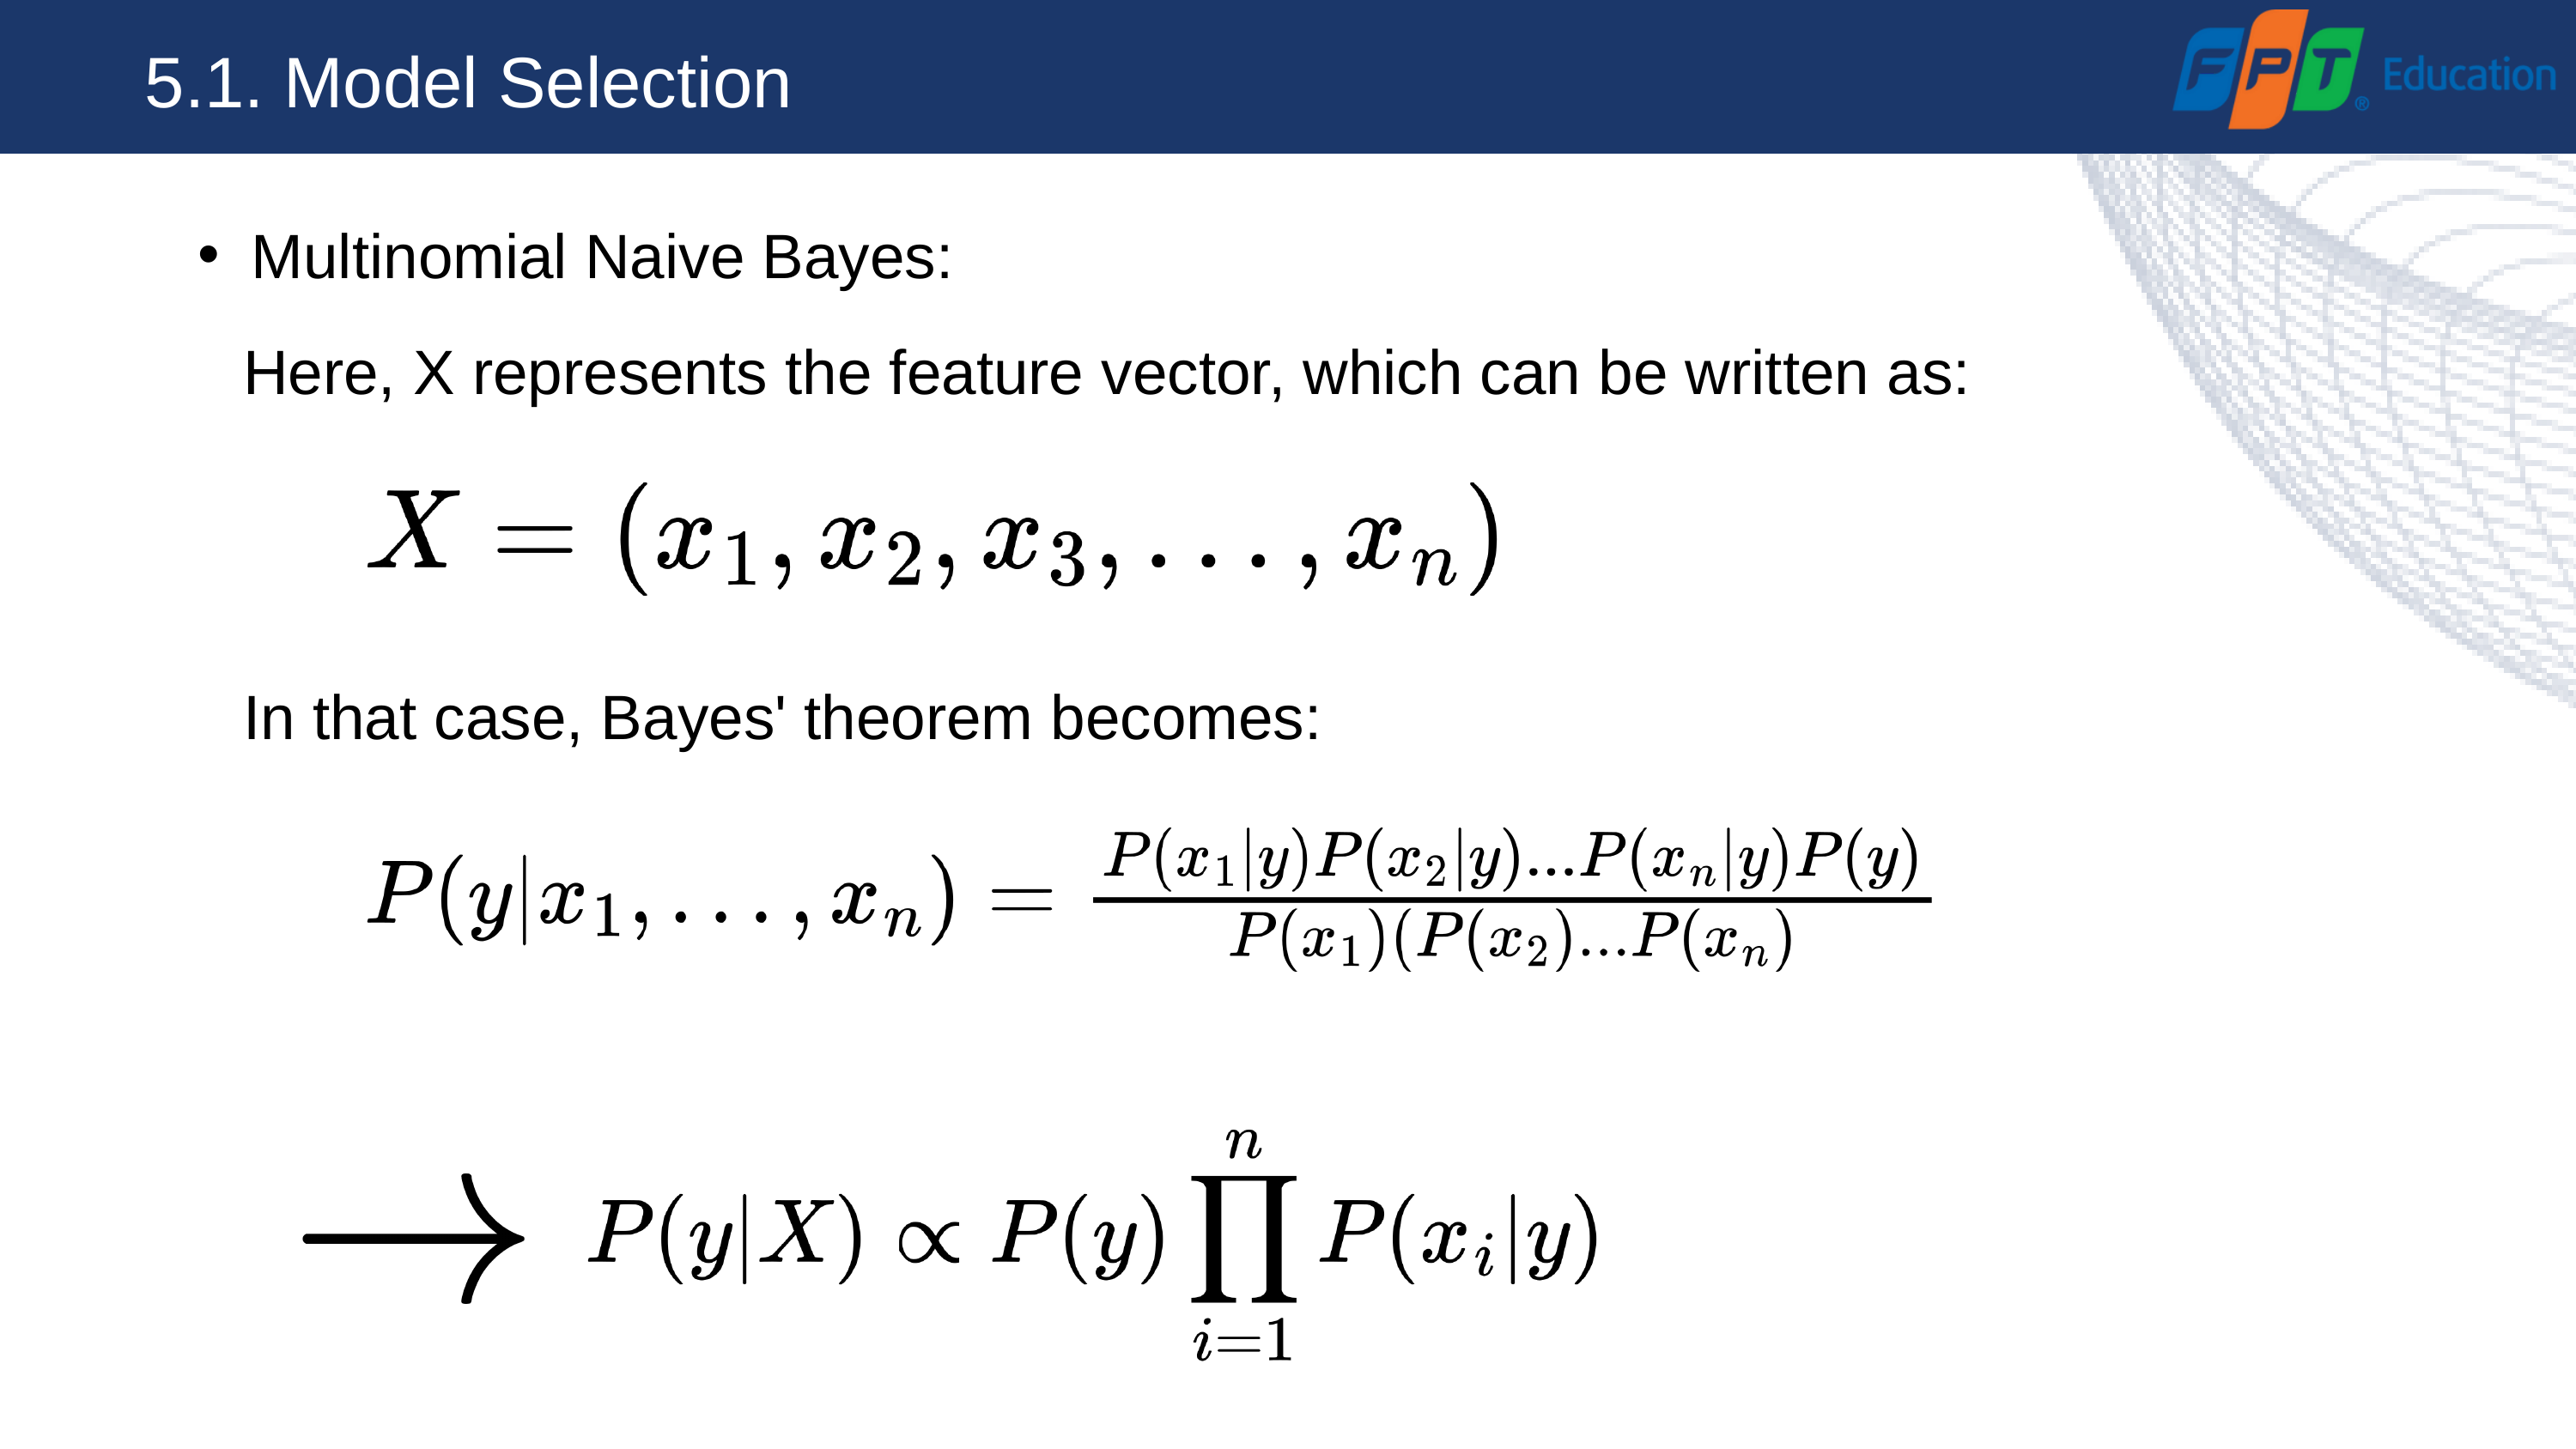

5.1. Model Selection
Multinomial Naive Bayes:
Here, X represents the feature vector, which can be written as:

In that case, Bayes' theorem becomes: